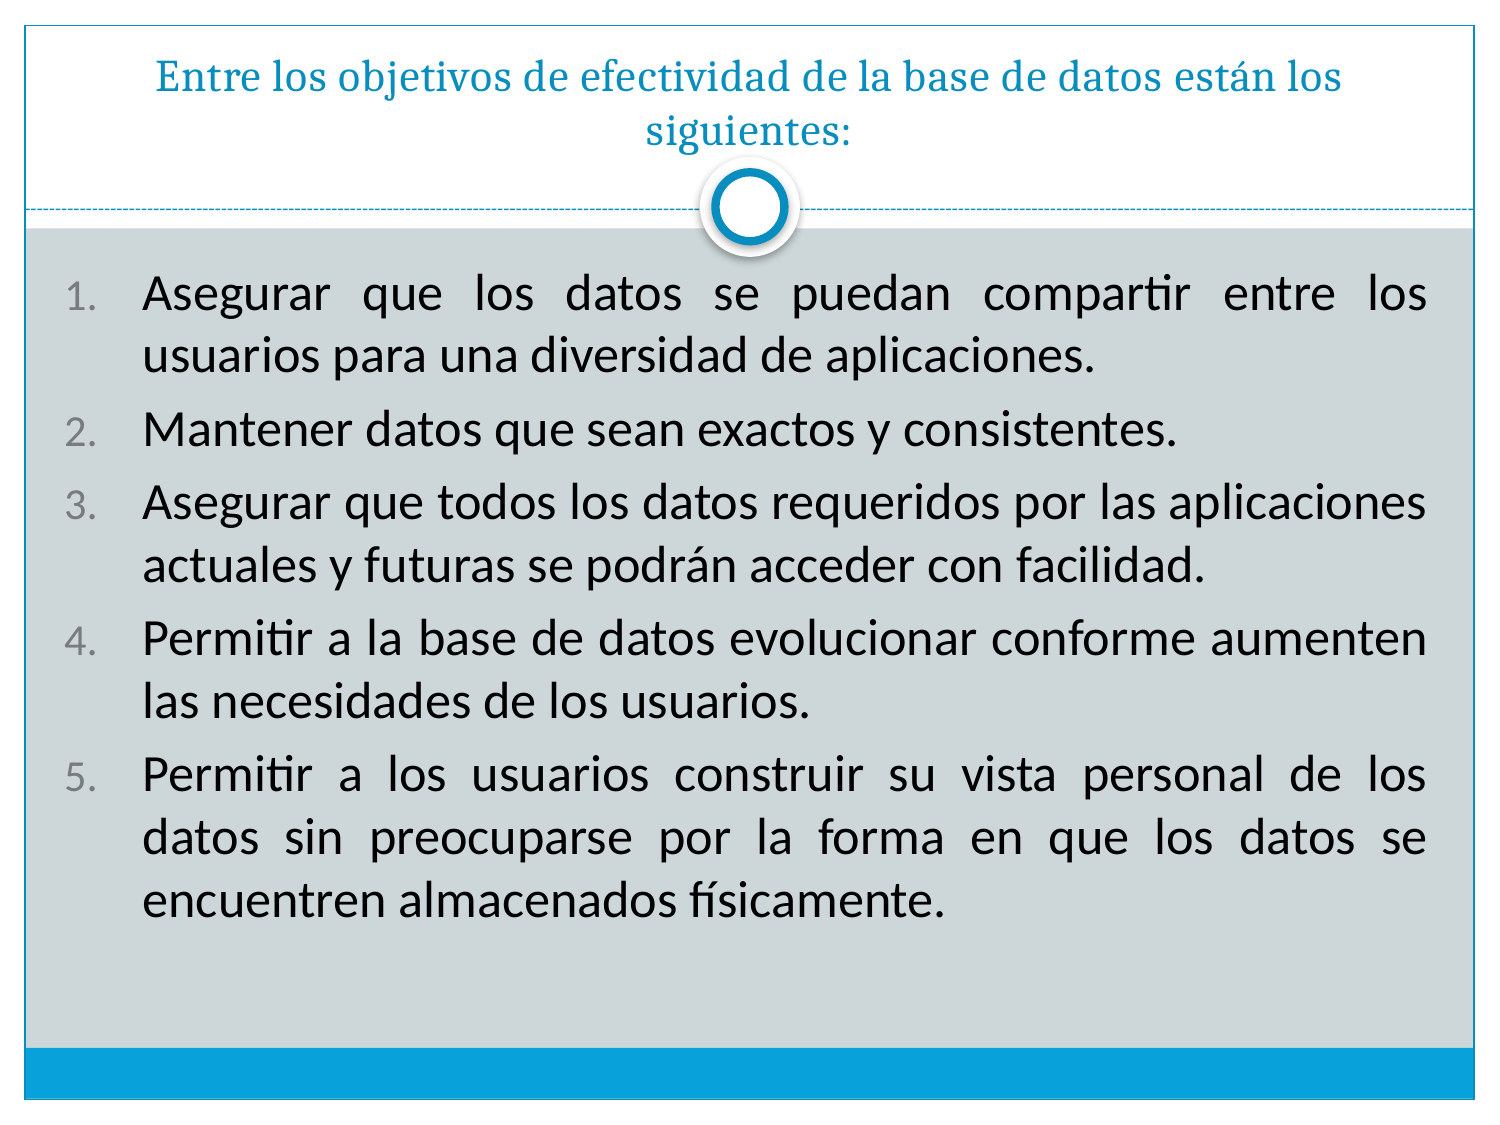

# Entre los objetivos de efectividad de la base de datos están los siguientes:
Asegurar que los datos se puedan compartir entre los usuarios para una diversidad de aplicaciones.
Mantener datos que sean exactos y consistentes.
Asegurar que todos los datos requeridos por las aplicaciones actuales y futuras se podrán acceder con facilidad.
Permitir a la base de datos evolucionar conforme aumenten las necesidades de los usuarios.
Permitir a los usuarios construir su vista personal de los datos sin preocuparse por la forma en que los datos se encuentren almacenados físicamente.